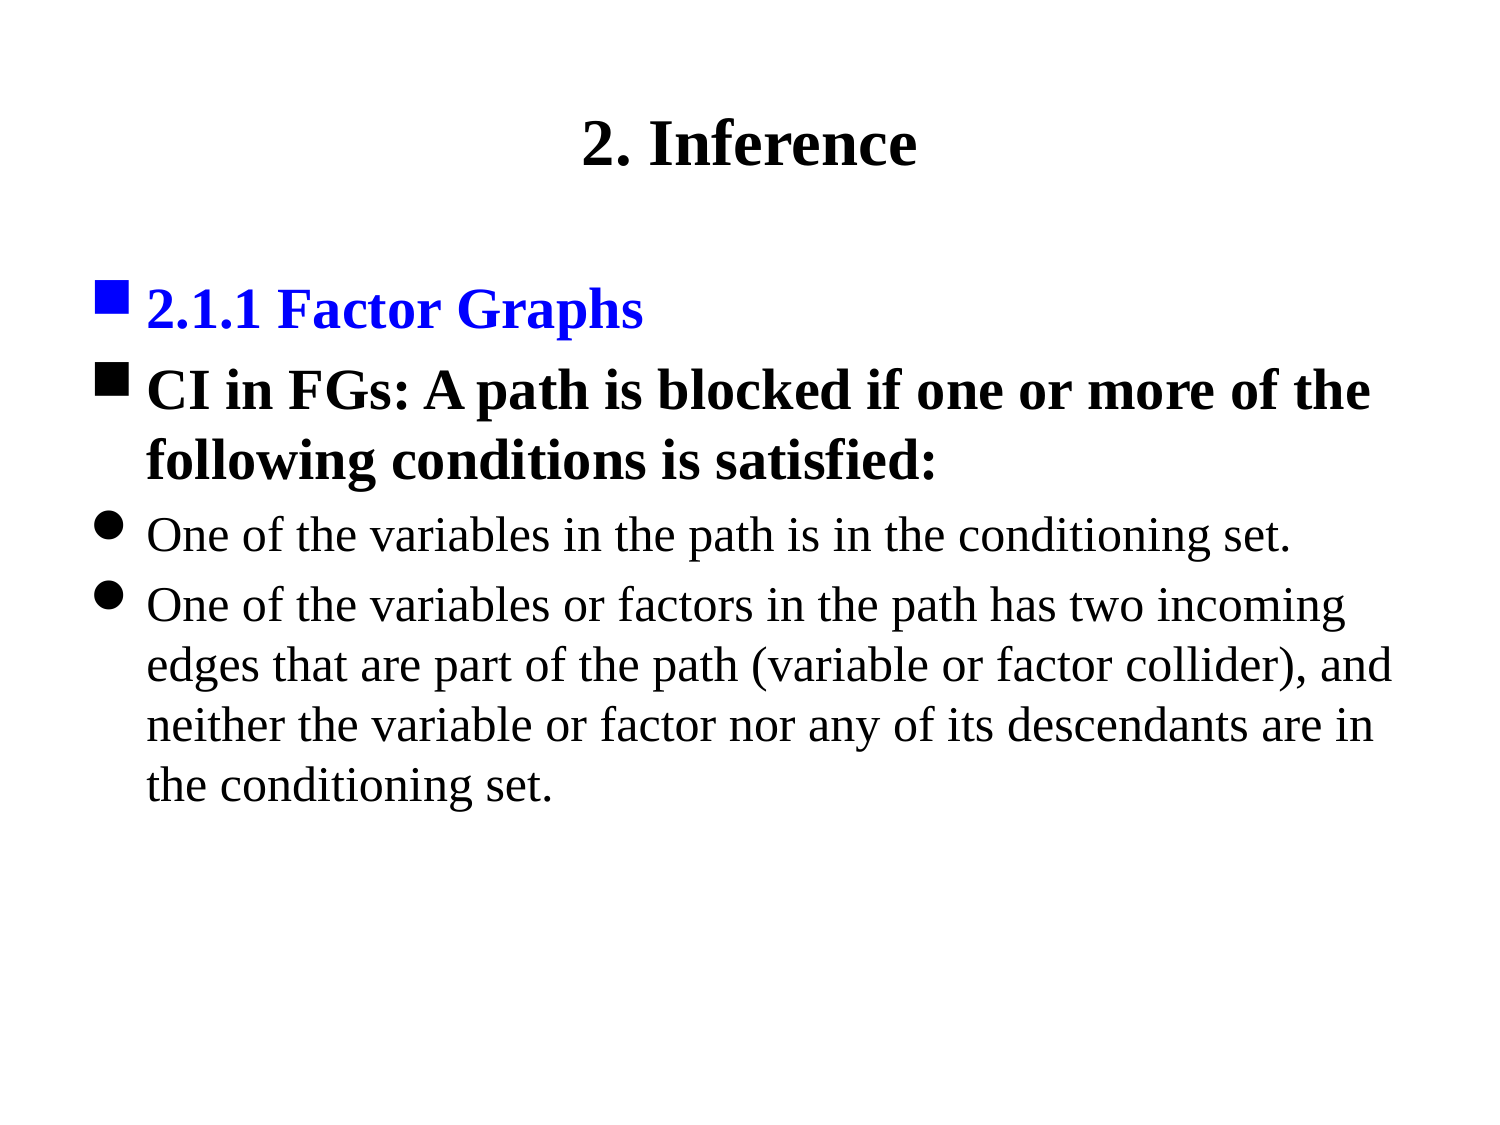

# 2. Inference
2.1.1 Factor Graphs
CI in FGs: A path is blocked if one or more of the following conditions is satisfied:
One of the variables in the path is in the conditioning set.
One of the variables or factors in the path has two incoming edges that are part of the path (variable or factor collider), and neither the variable or factor nor any of its descendants are in the conditioning set.